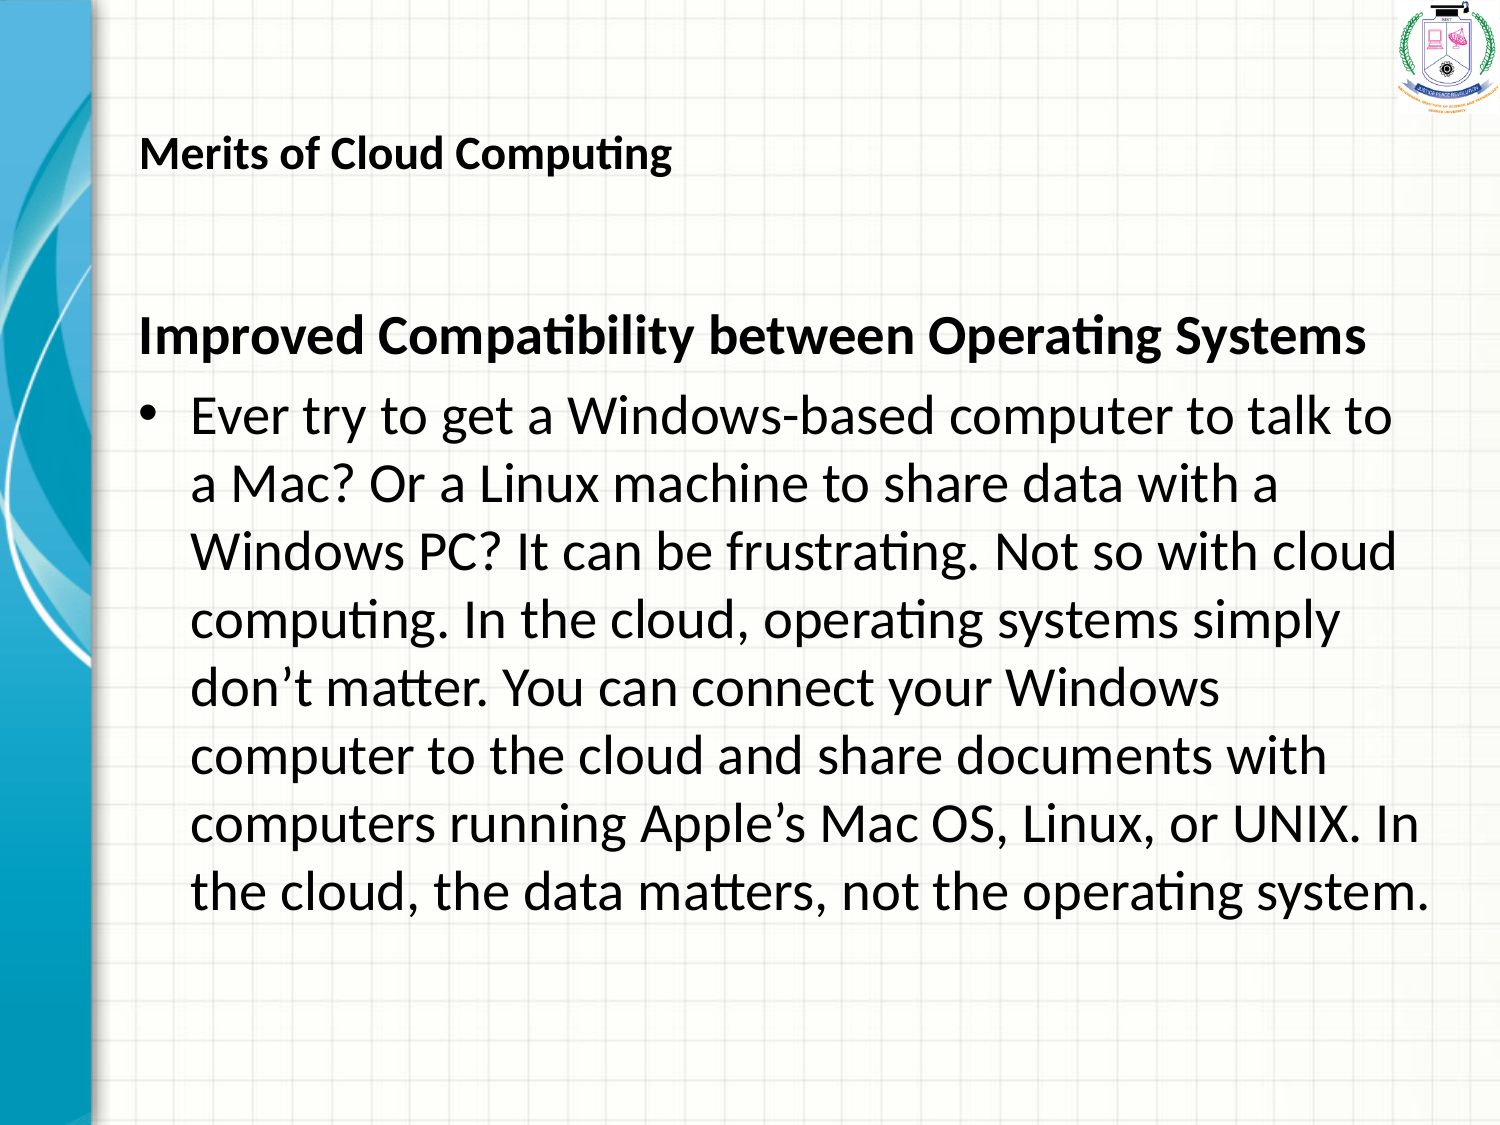

# Merits of Cloud Computing
Improved Compatibility between Operating Systems
Ever try to get a Windows-based computer to talk to a Mac? Or a Linux machine to share data with a Windows PC? It can be frustrating. Not so with cloud computing. In the cloud, operating systems simply don’t matter. You can connect your Windows computer to the cloud and share documents with computers running Apple’s Mac OS, Linux, or UNIX. In the cloud, the data matters, not the operating system.